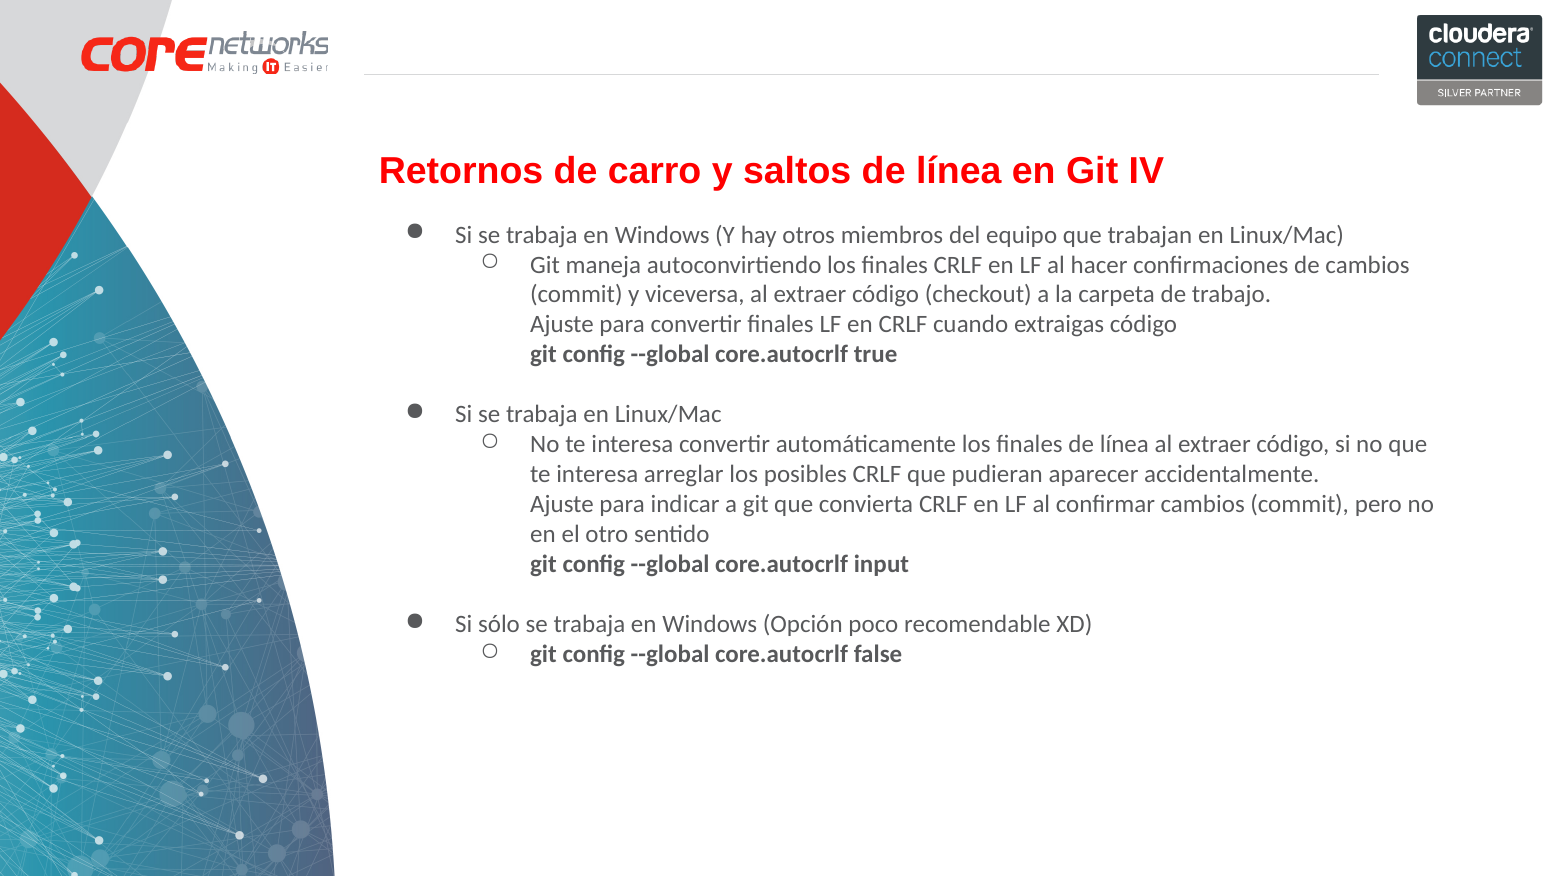

Retornos de carro y saltos de línea en Git IV
Si se trabaja en Windows (Y hay otros miembros del equipo que trabajan en Linux/Mac)
Git maneja autoconvirtiendo los finales CRLF en LF al hacer confirmaciones de cambios (commit) y viceversa, al extraer código (checkout) a la carpeta de trabajo.
Ajuste para convertir finales LF en CRLF cuando extraigas código
git config --global core.autocrlf true
Si se trabaja en Linux/Mac
No te interesa convertir automáticamente los finales de línea al extraer código, si no que te interesa arreglar los posibles CRLF que pudieran aparecer accidentalmente.
Ajuste para indicar a git que convierta CRLF en LF al confirmar cambios (commit), pero no en el otro sentido
git config --global core.autocrlf input
Si sólo se trabaja en Windows (Opción poco recomendable XD)
git config --global core.autocrlf false